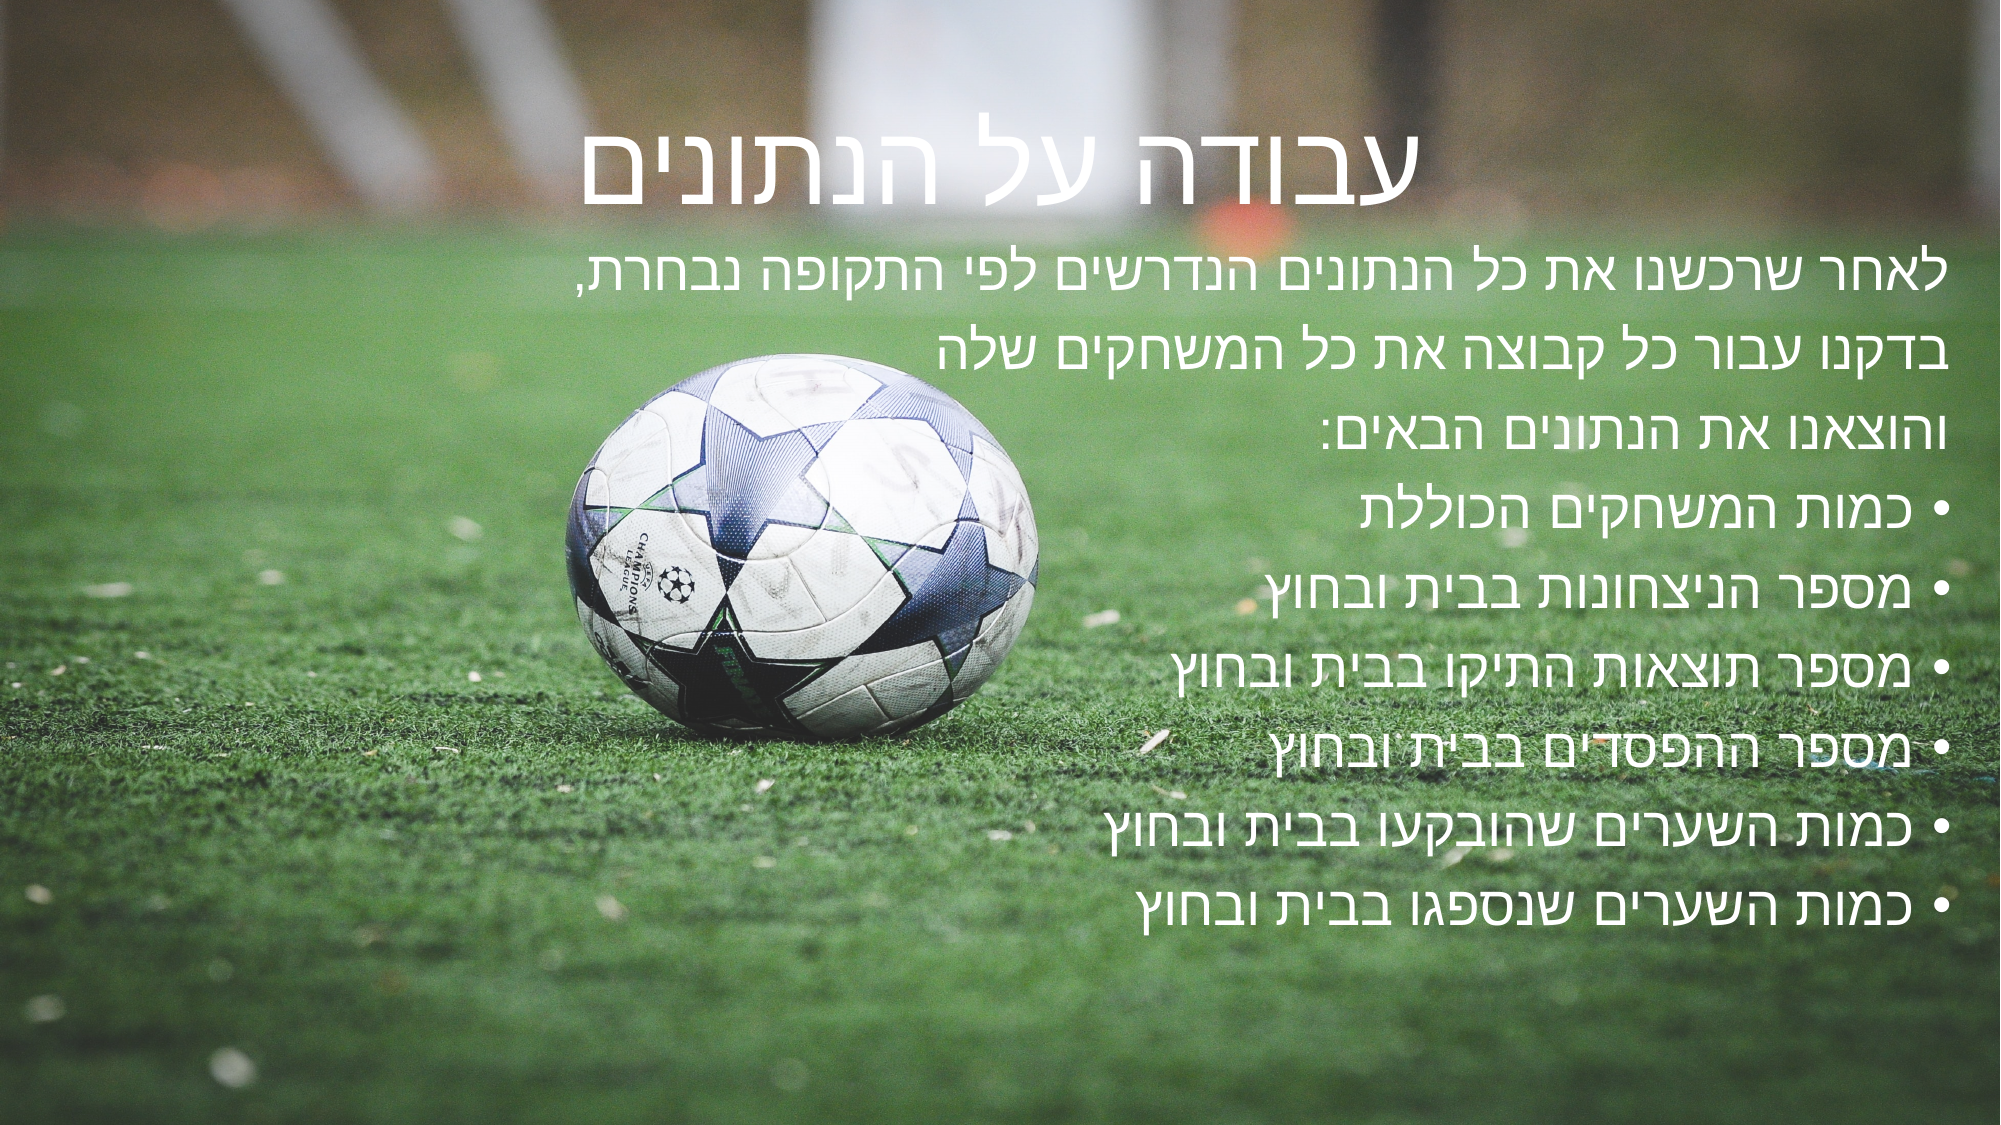

# עבודה על הנתונים
לאחר שרכשנו את כל הנתונים הנדרשים לפי התקופה נבחרת,
בדקנו עבור כל קבוצה את כל המשחקים שלה
והוצאנו את הנתונים הבאים:
כמות המשחקים הכוללת
מספר הניצחונות בבית ובחוץ
מספר תוצאות התיקו בבית ובחוץ
מספר ההפסדים בבית ובחוץ
כמות השערים שהובקעו בבית ובחוץ
כמות השערים שנספגו בבית ובחוץ